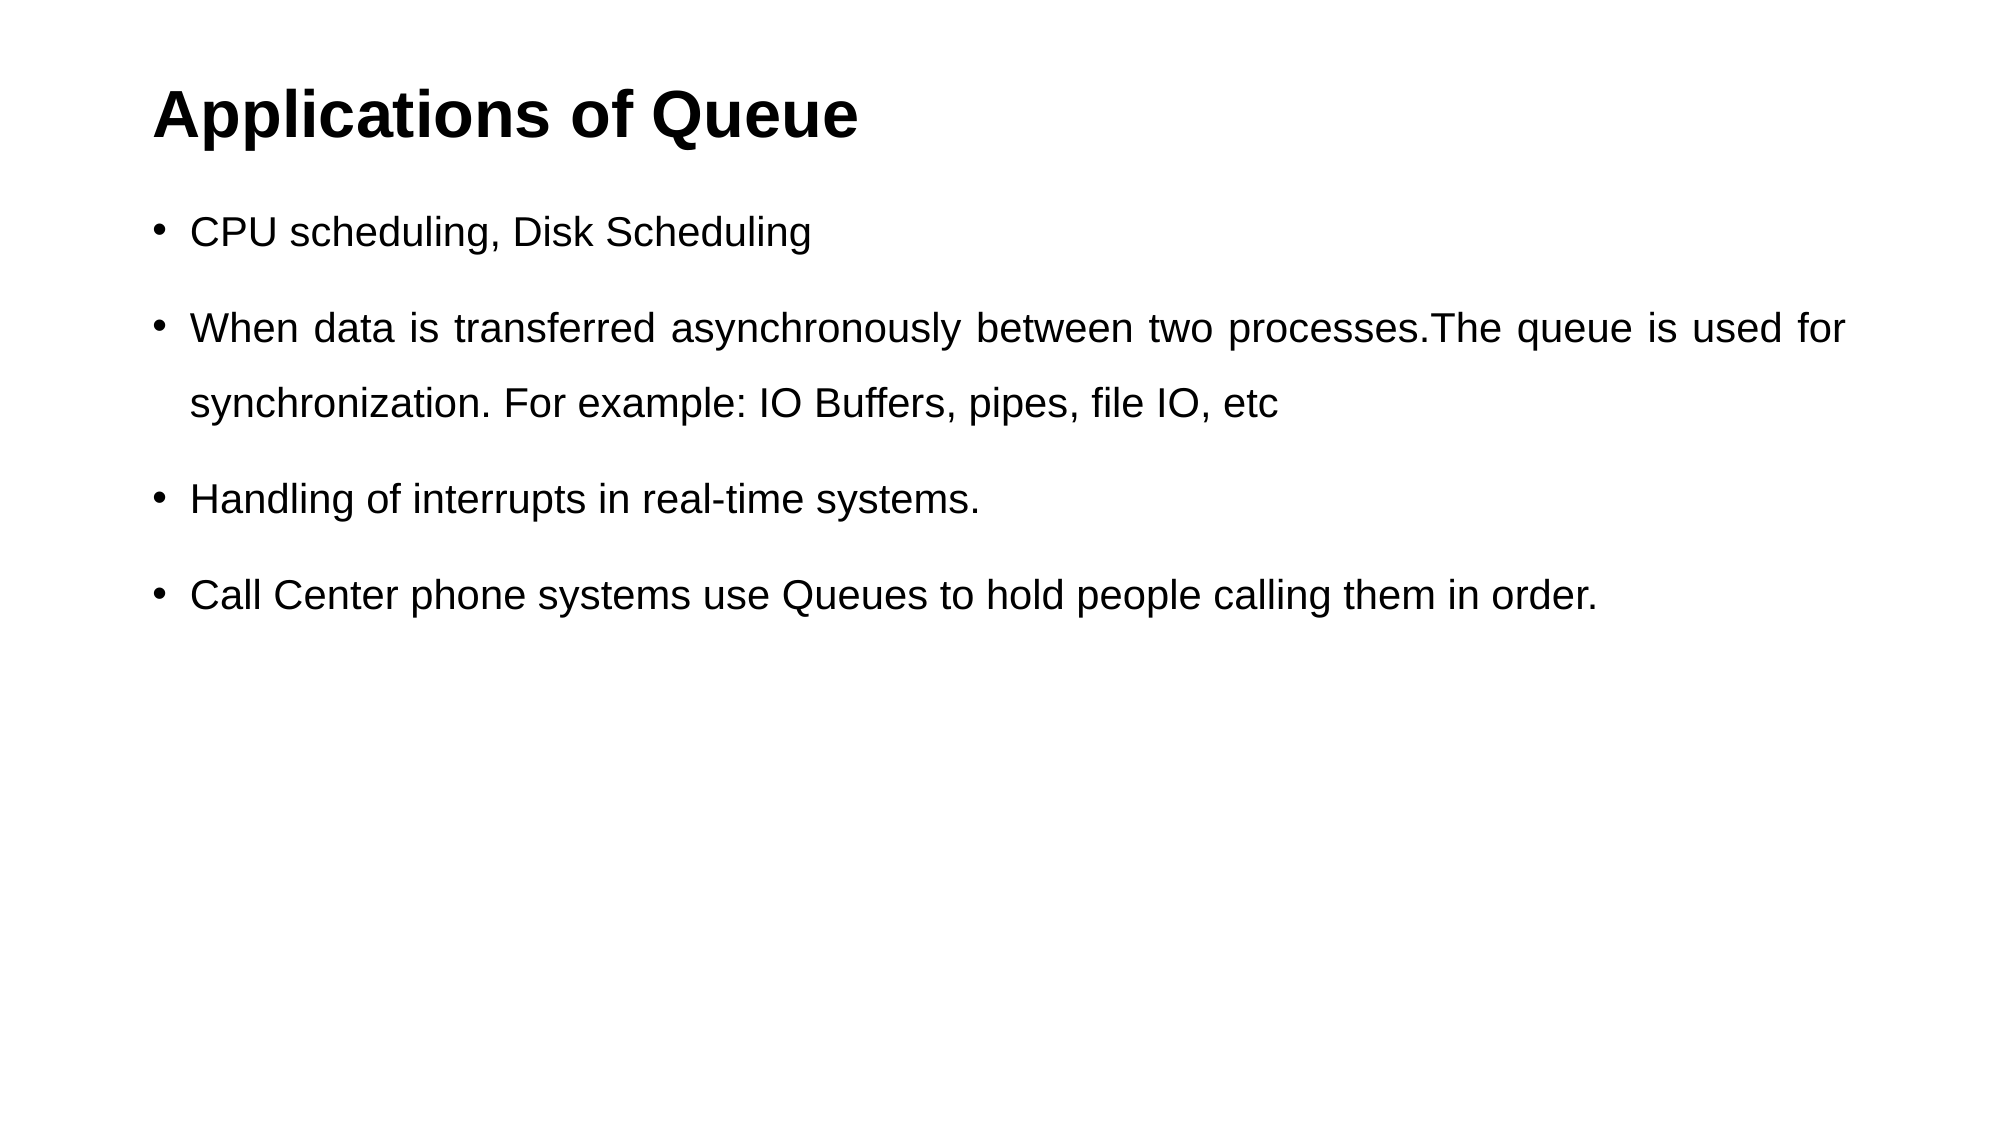

# Applications of Queue
CPU scheduling, Disk Scheduling
When data is transferred asynchronously between two processes.The queue is used for synchronization. For example: IO Buffers, pipes, file IO, etc
Handling of interrupts in real-time systems.
Call Center phone systems use Queues to hold people calling them in order.